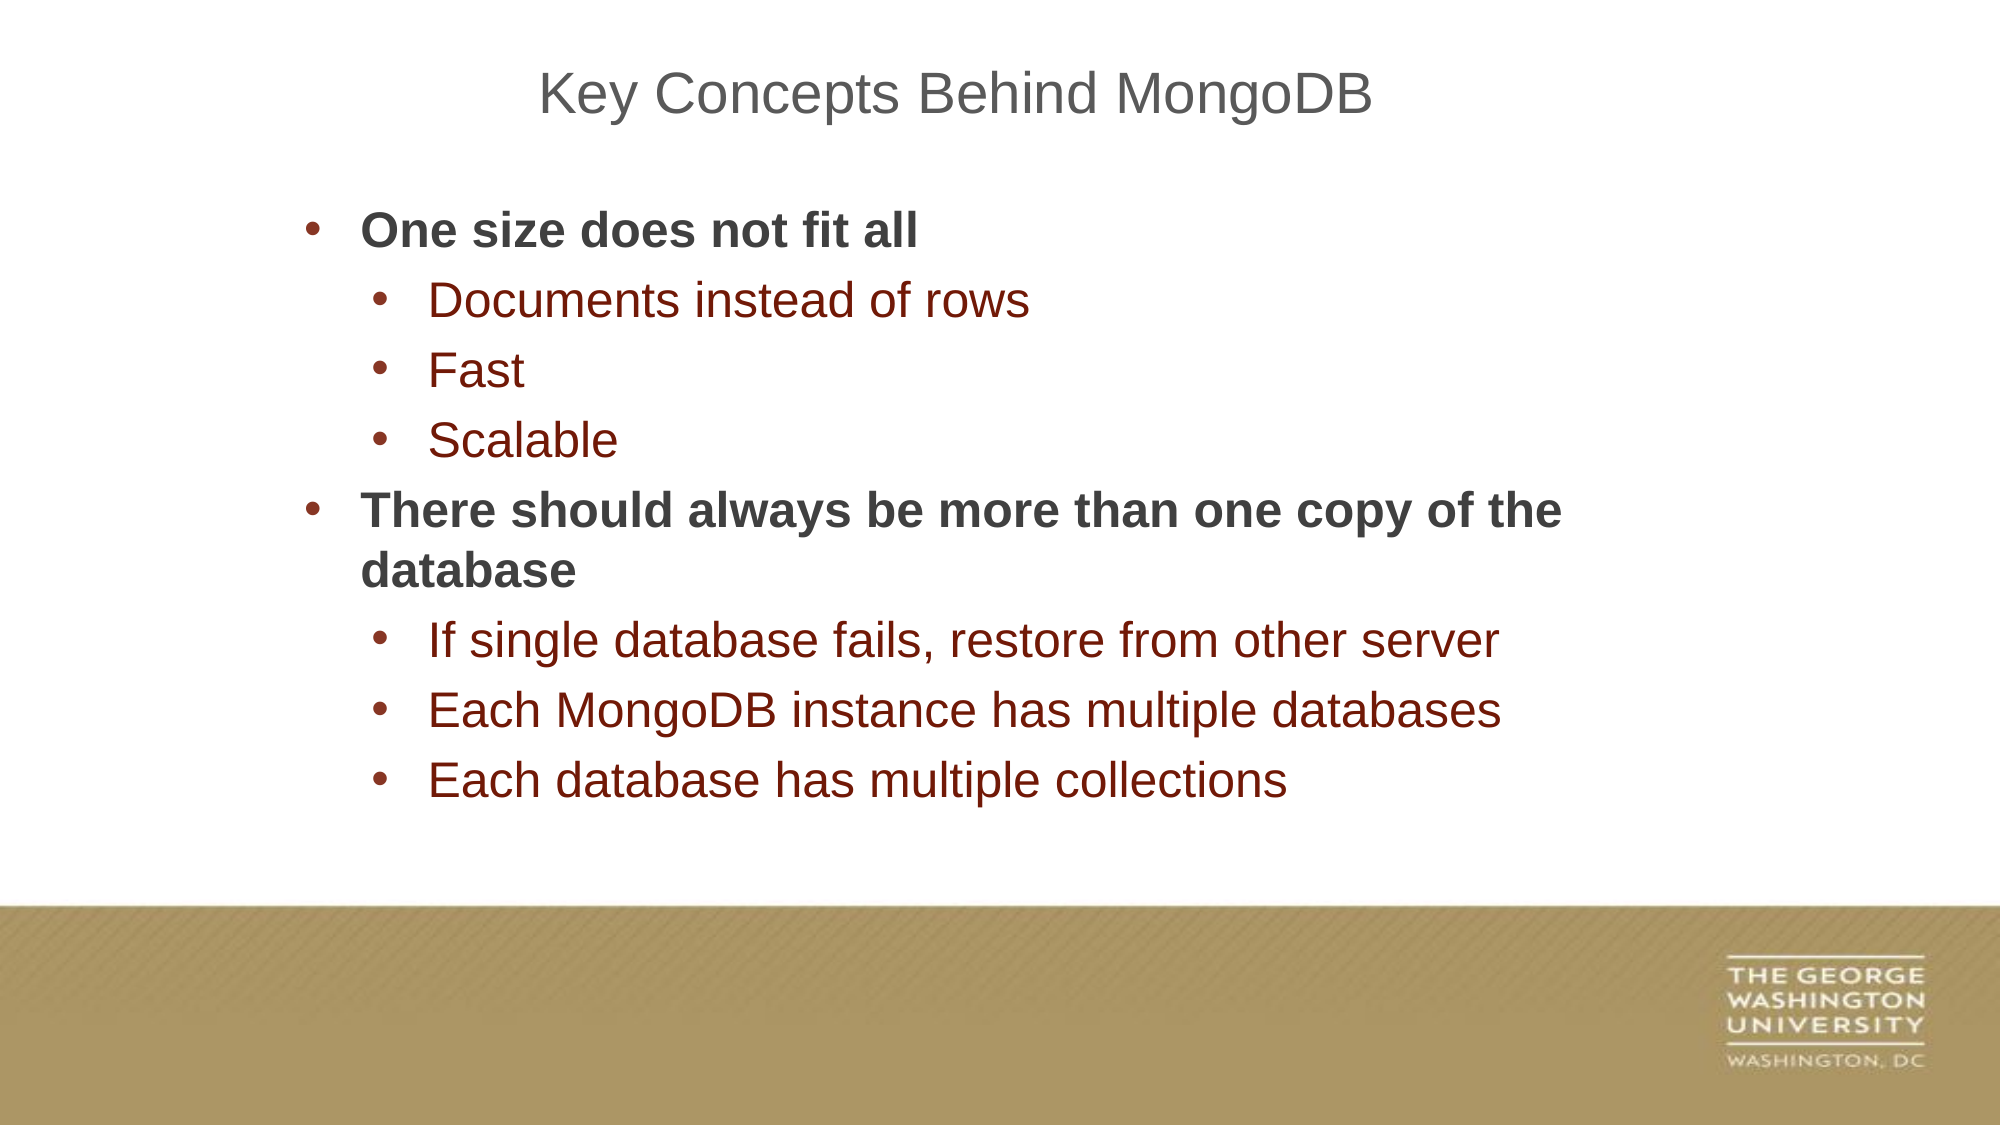

Key Concepts Behind MongoDB

One size does not fit all
Documents instead of rows
Fast
Scalable
There should always be more than one copy of the database
If single database fails, restore from other server
Each MongoDB instance has multiple databases
Each database has multiple collections